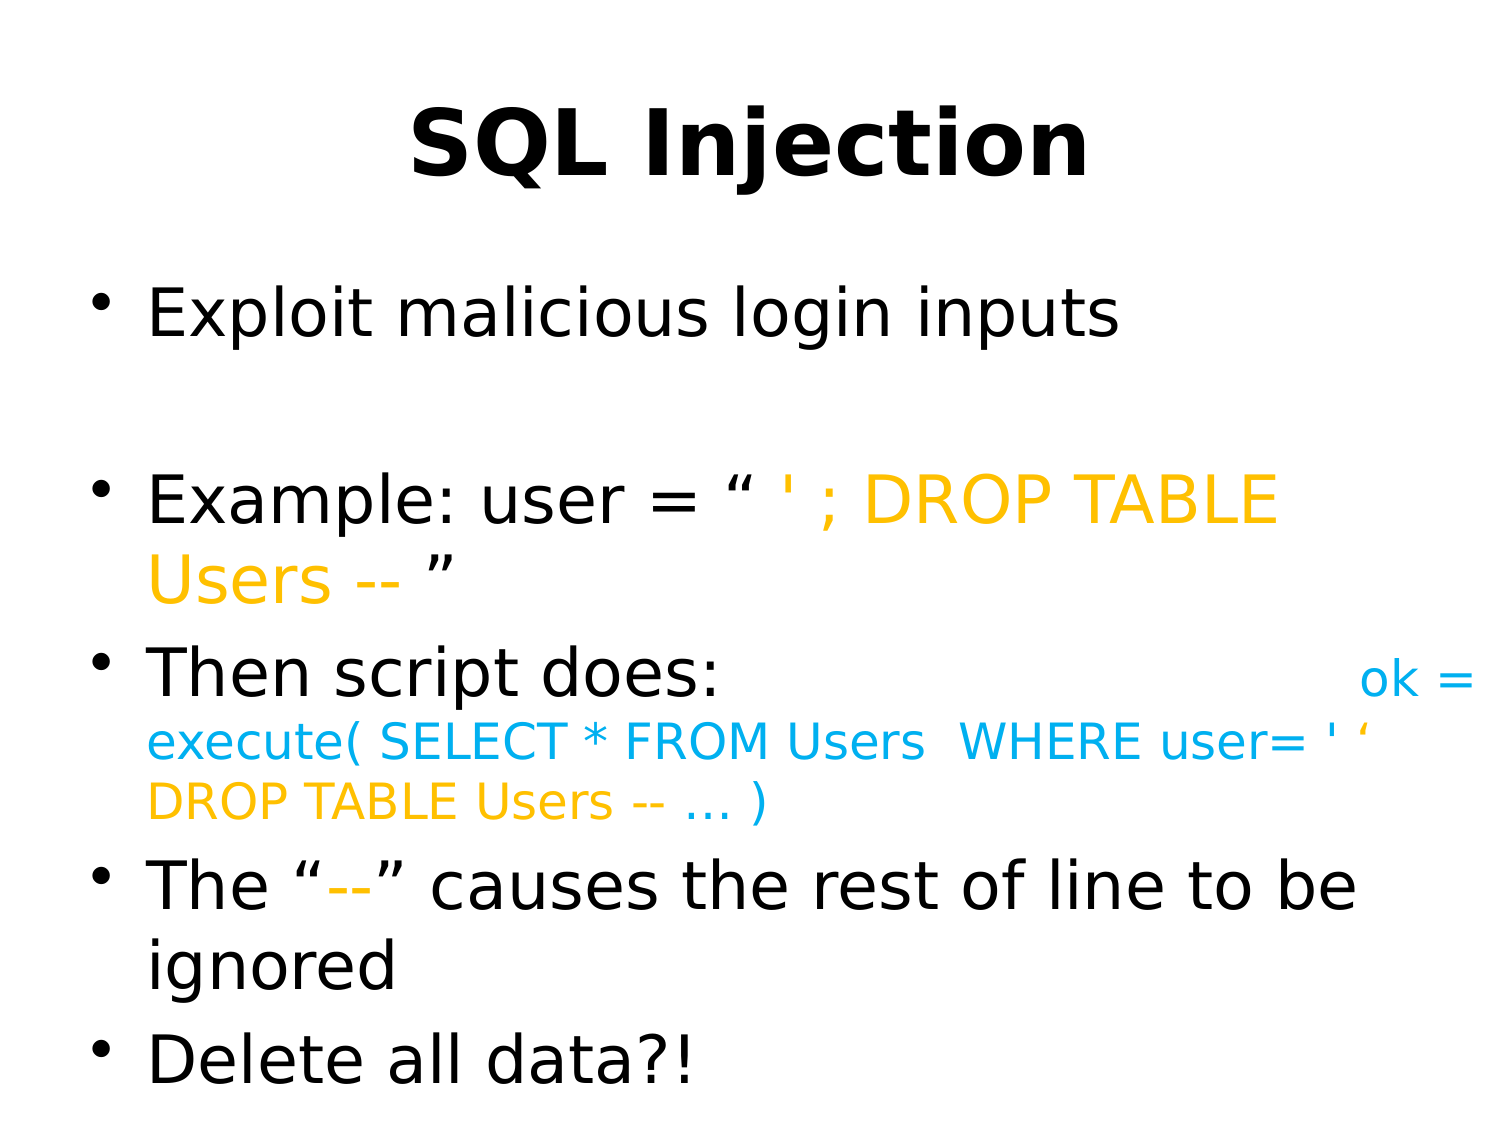

# SQL Injection
Exploit malicious login inputs

Example: user = “ ' ; DROP TABLE Users -- ”
Then script does:                              ok = execute( SELECT * FROM Users  WHERE user= ' ‘ DROP TABLE Users -- … )
The “--” causes the rest of line to be ignored
Delete all data?!